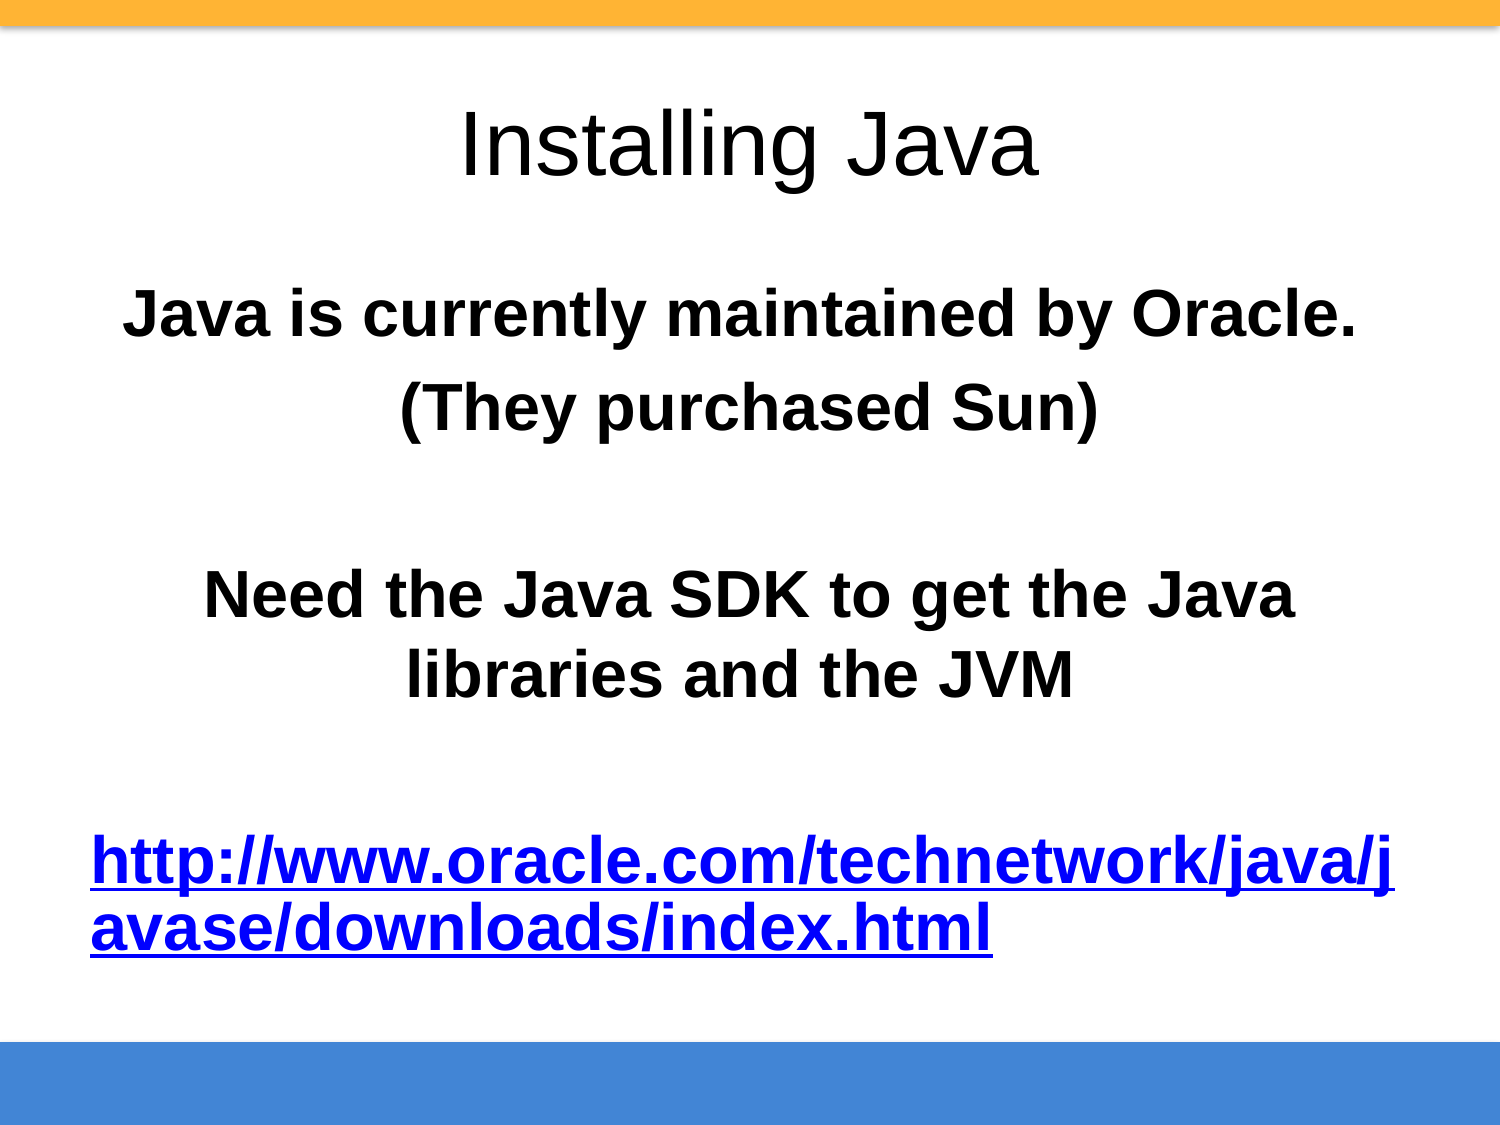

# Installing Java
Java is currently maintained by Oracle.
(They purchased Sun)

Need the Java SDK to get the Java libraries and the JVM

http://www.oracle.com/technetwork/java/javase/downloads/index.html